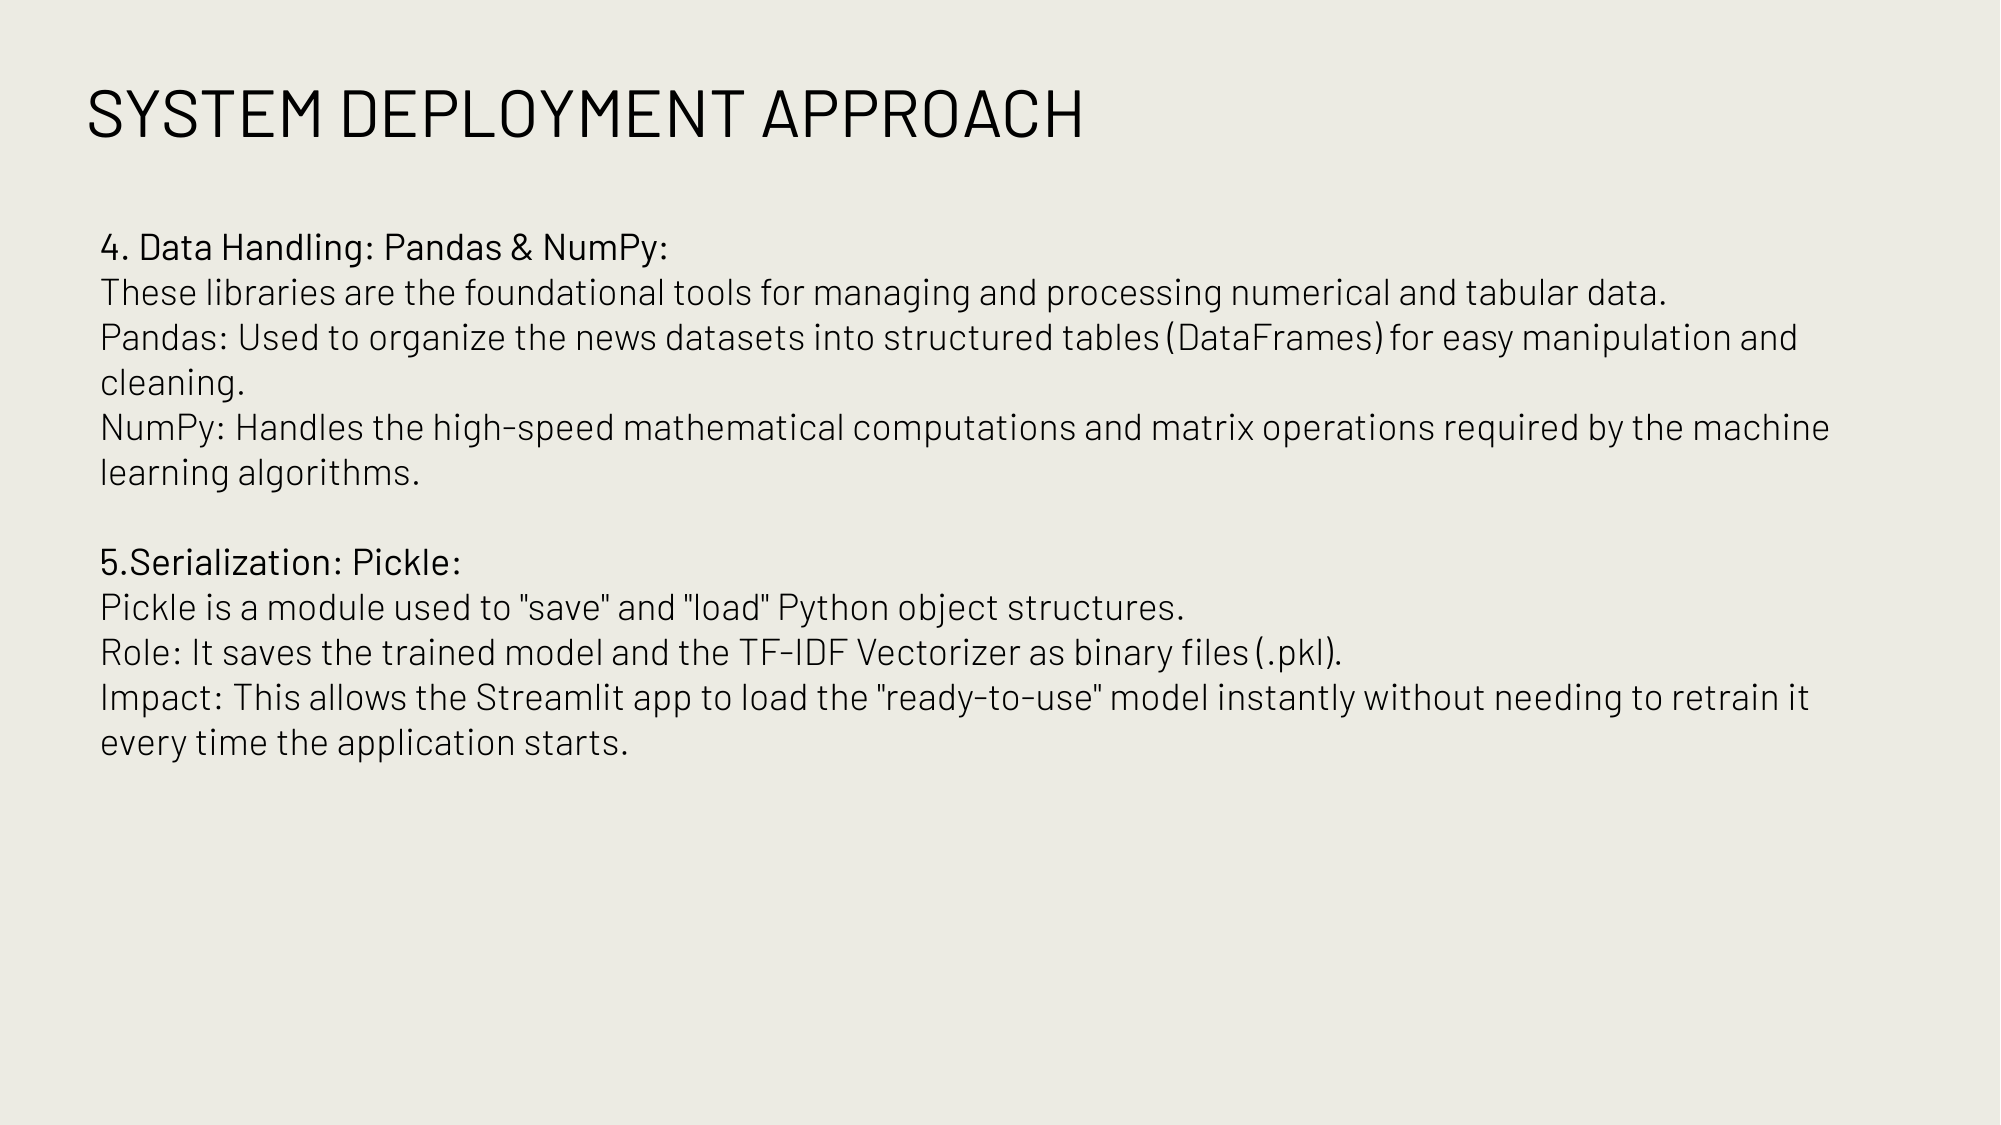

SYSTEM DEPLOYMENT APPROACH
4. Data Handling: Pandas & NumPy:
These libraries are the foundational tools for managing and processing numerical and tabular data.
Pandas: Used to organize the news datasets into structured tables (DataFrames) for easy manipulation and cleaning.
NumPy: Handles the high-speed mathematical computations and matrix operations required by the machine learning algorithms.

5.Serialization: Pickle:
Pickle is a module used to "save" and "load" Python object structures.
Role: It saves the trained model and the TF-IDF Vectorizer as binary files (.pkl).
Impact: This allows the Streamlit app to load the "ready-to-use" model instantly without needing to retrain it every time the application starts.